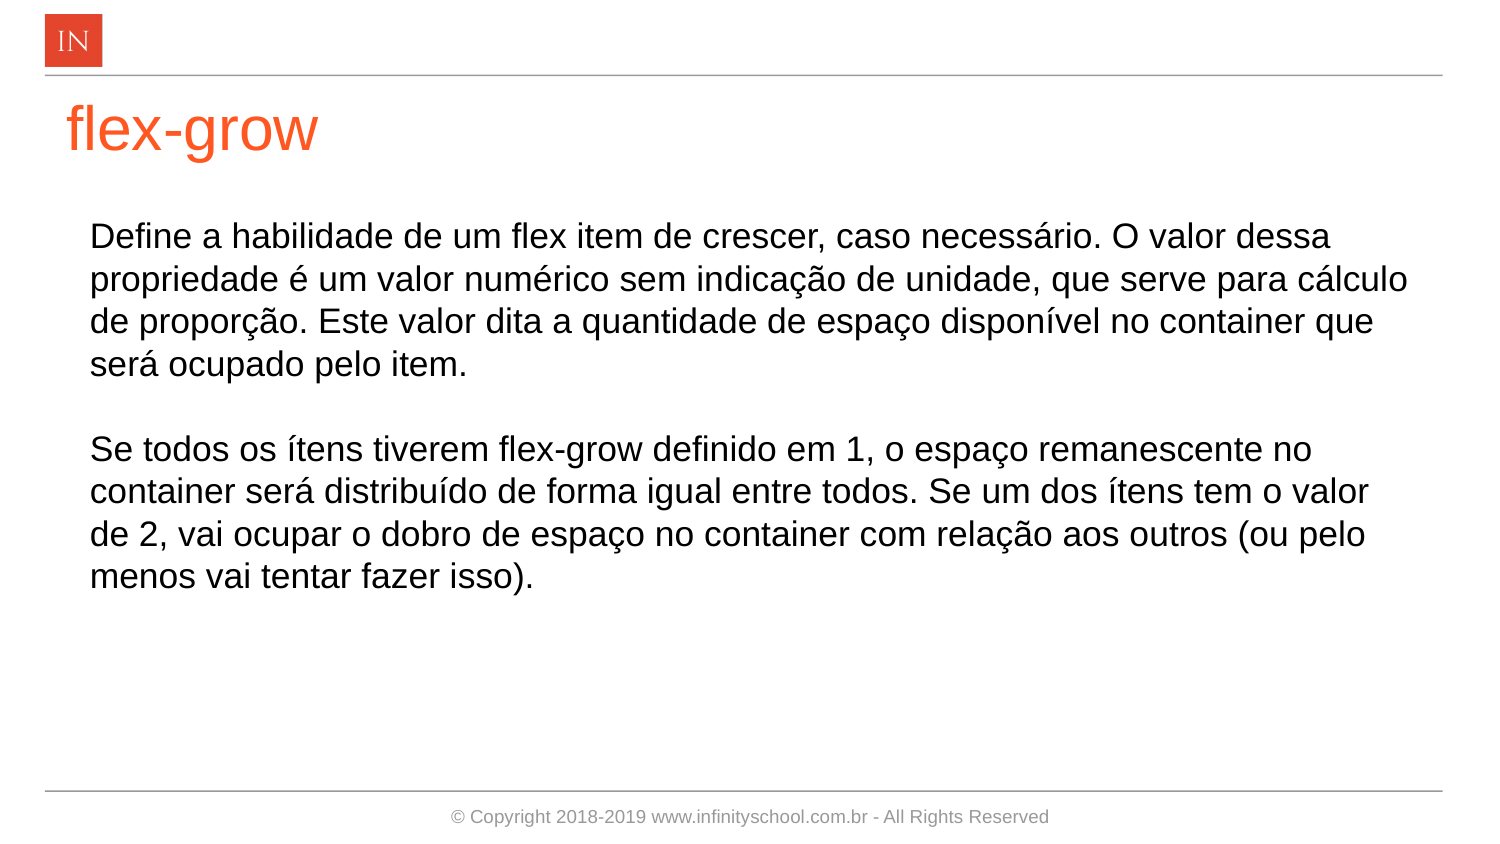

# flex-grow

Define a habilidade de um flex item de crescer, caso necessário. O valor dessa propriedade é um valor numérico sem indicação de unidade, que serve para cálculo de proporção. Este valor dita a quantidade de espaço disponível no container que será ocupado pelo item.

Se todos os ítens tiverem flex-grow definido em 1, o espaço remanescente no container será distribuído de forma igual entre todos. Se um dos ítens tem o valor de 2, vai ocupar o dobro de espaço no container com relação aos outros (ou pelo menos vai tentar fazer isso).